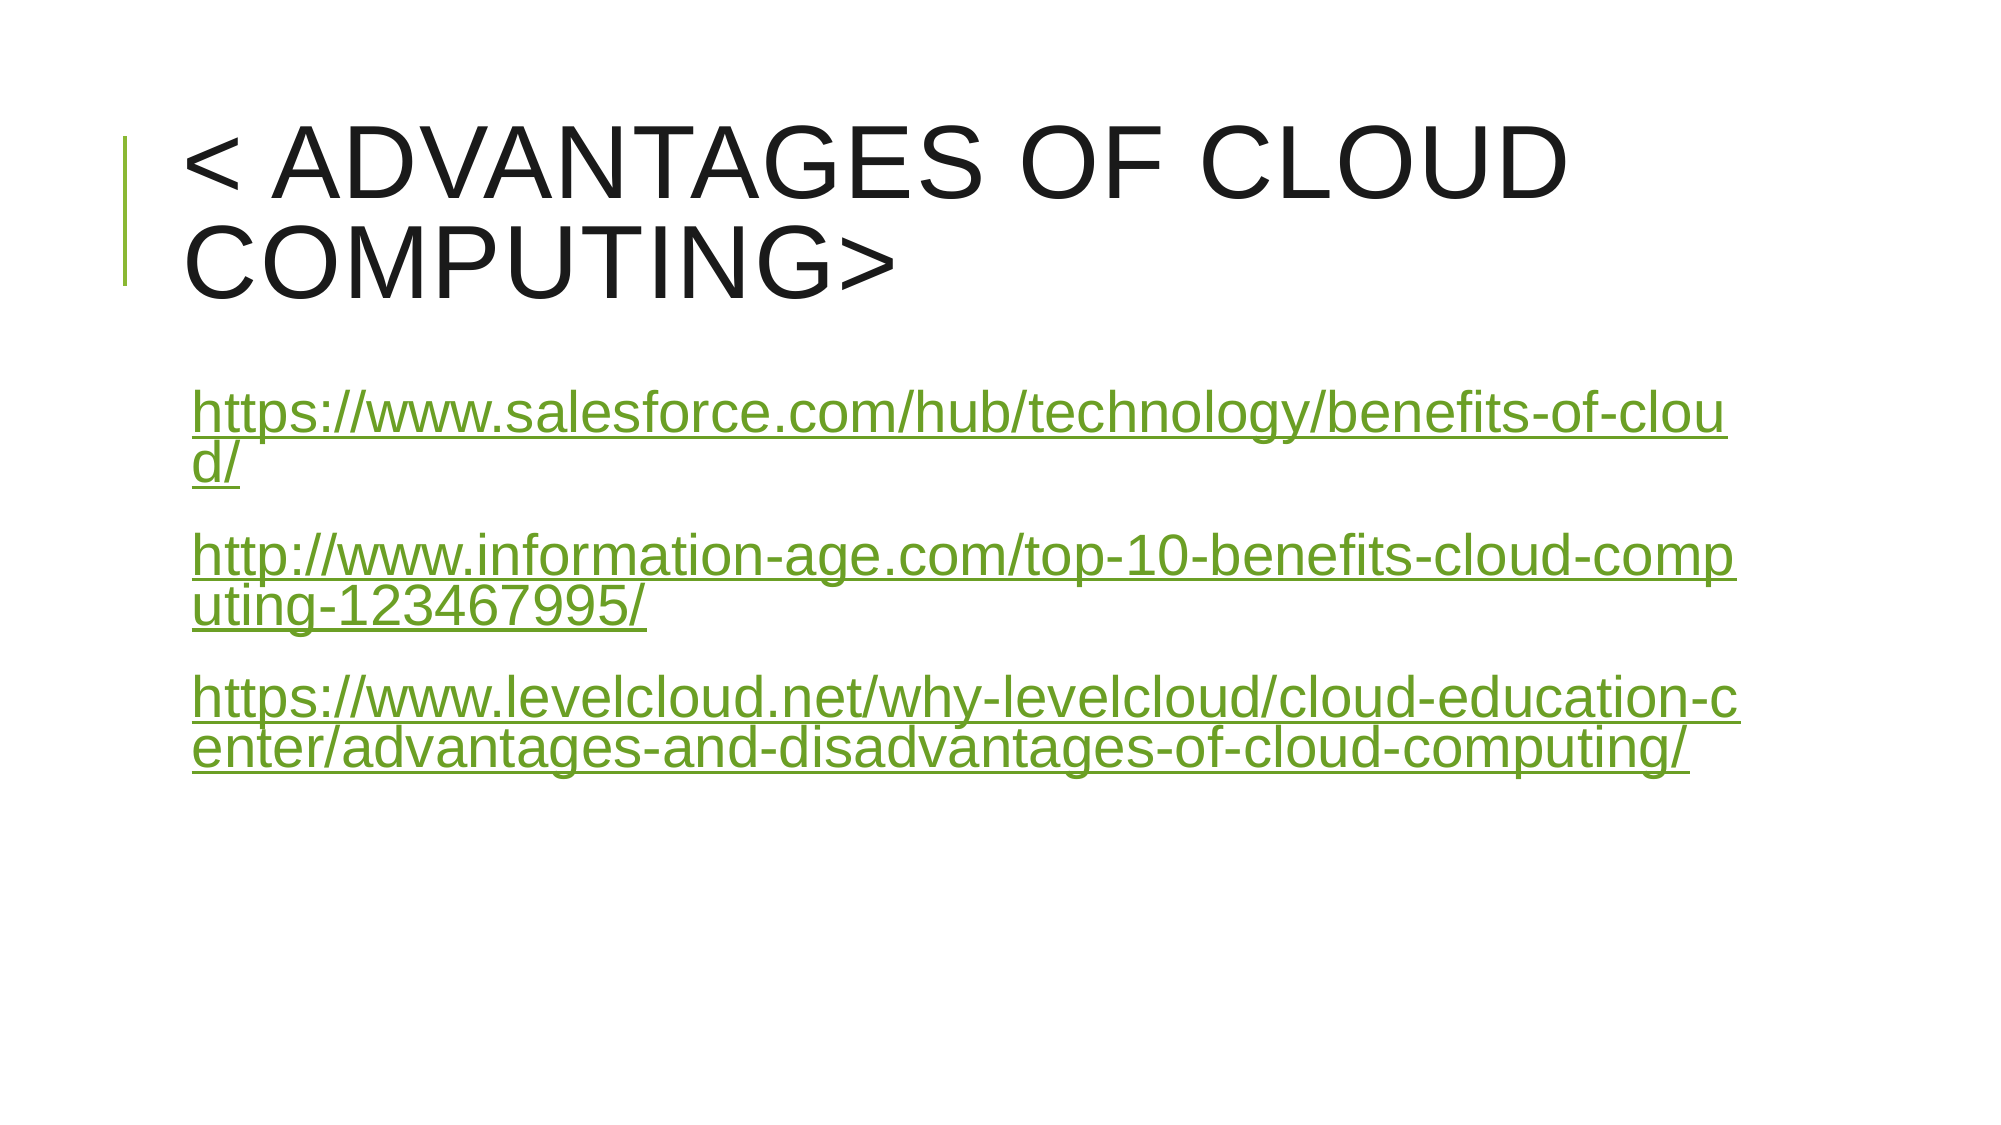

# < Advantages of Cloud Computing>
https://www.salesforce.com/hub/technology/benefits-of-cloud/
http://www.information-age.com/top-10-benefits-cloud-computing-123467995/
https://www.levelcloud.net/why-levelcloud/cloud-education-center/advantages-and-disadvantages-of-cloud-computing/